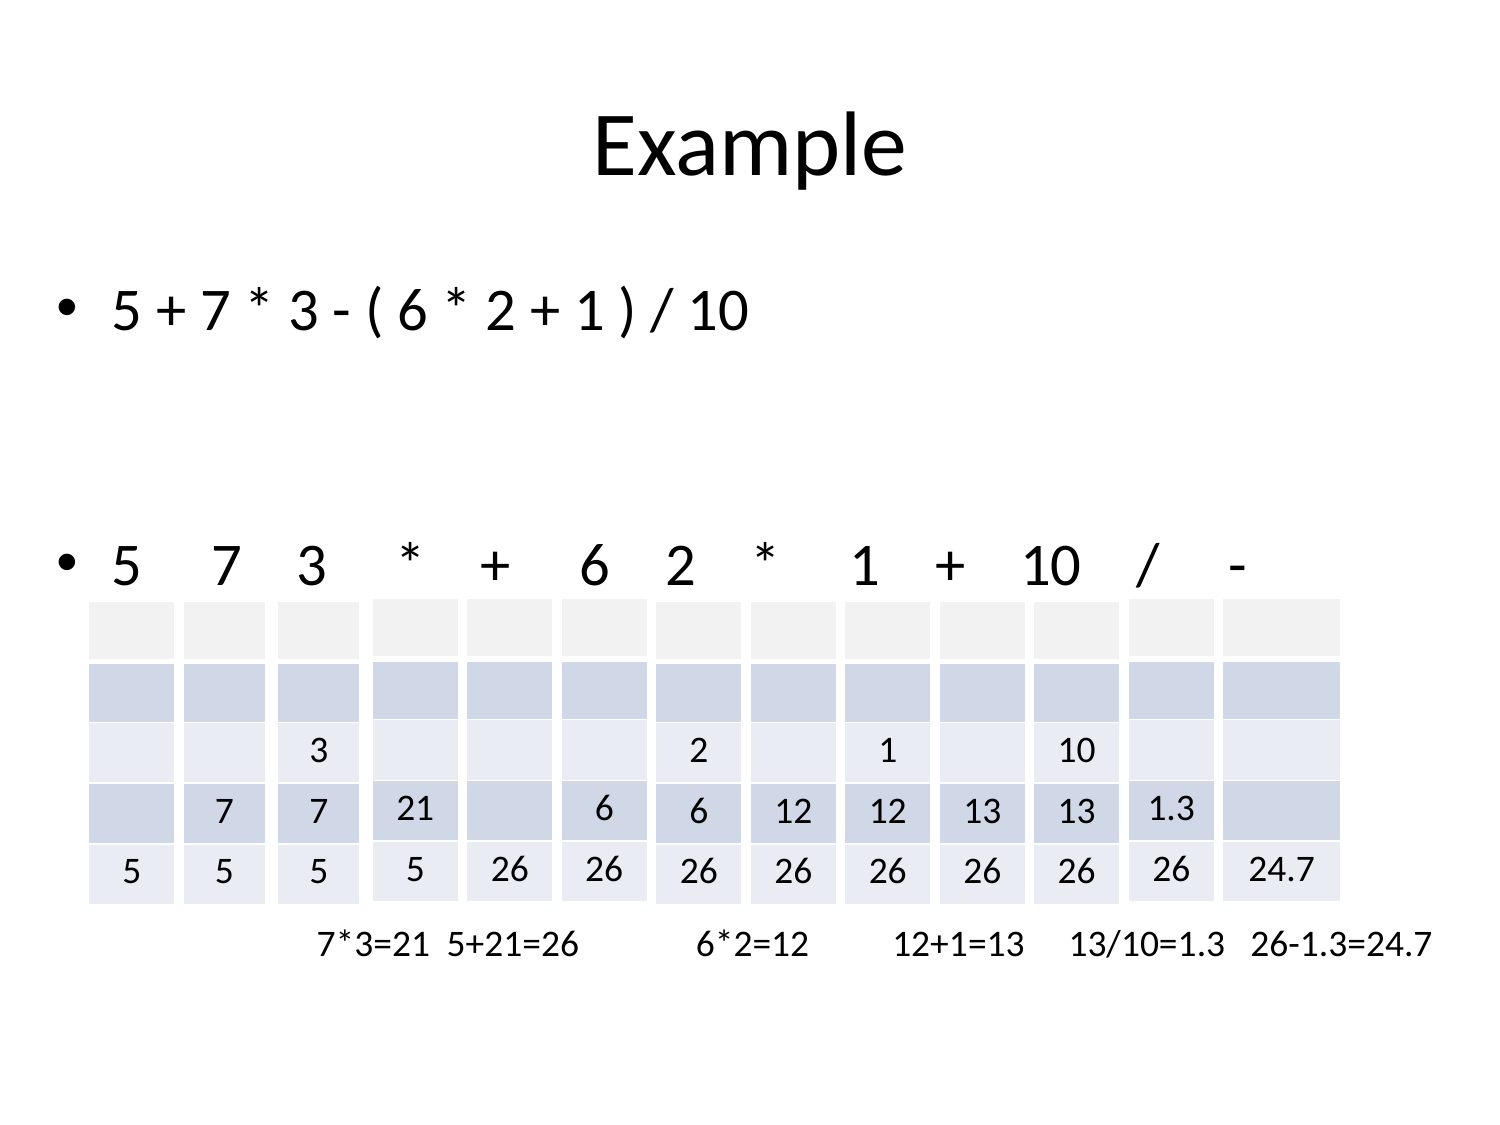

# Example
5 + 7 * 3 - ( 6 * 2 + 1 ) / 10

5     7    3     *    +     6    2    *     1    +    10    /     -
|  |
| --- |
|  |
|  |
| 21 |
| 5 |
|  |
| --- |
|  |
|  |
|  |
| 26 |
|  |
| --- |
|  |
|  |
| 6 |
| 26 |
|  |
| --- |
|  |
|  |
| 1.3 |
| 26 |
|  |
| --- |
|  |
|  |
|  |
| 24.7 |
|  |
| --- |
|  |
|  |
|  |
| 5 |
|  |
| --- |
|  |
|  |
| 7 |
| 5 |
|  |
| --- |
|  |
| 3 |
| 7 |
| 5 |
|  |
| --- |
|  |
| 2 |
| 6 |
| 26 |
|  |
| --- |
|  |
|  |
| 12 |
| 26 |
|  |
| --- |
|  |
| 1 |
| 12 |
| 26 |
|  |
| --- |
|  |
|  |
| 13 |
| 26 |
|  |
| --- |
|  |
| 10 |
| 13 |
| 26 |
7*3=21
5+21=26
6*2=12
12+1=13
13/10=1.3
26-1.3=24.7